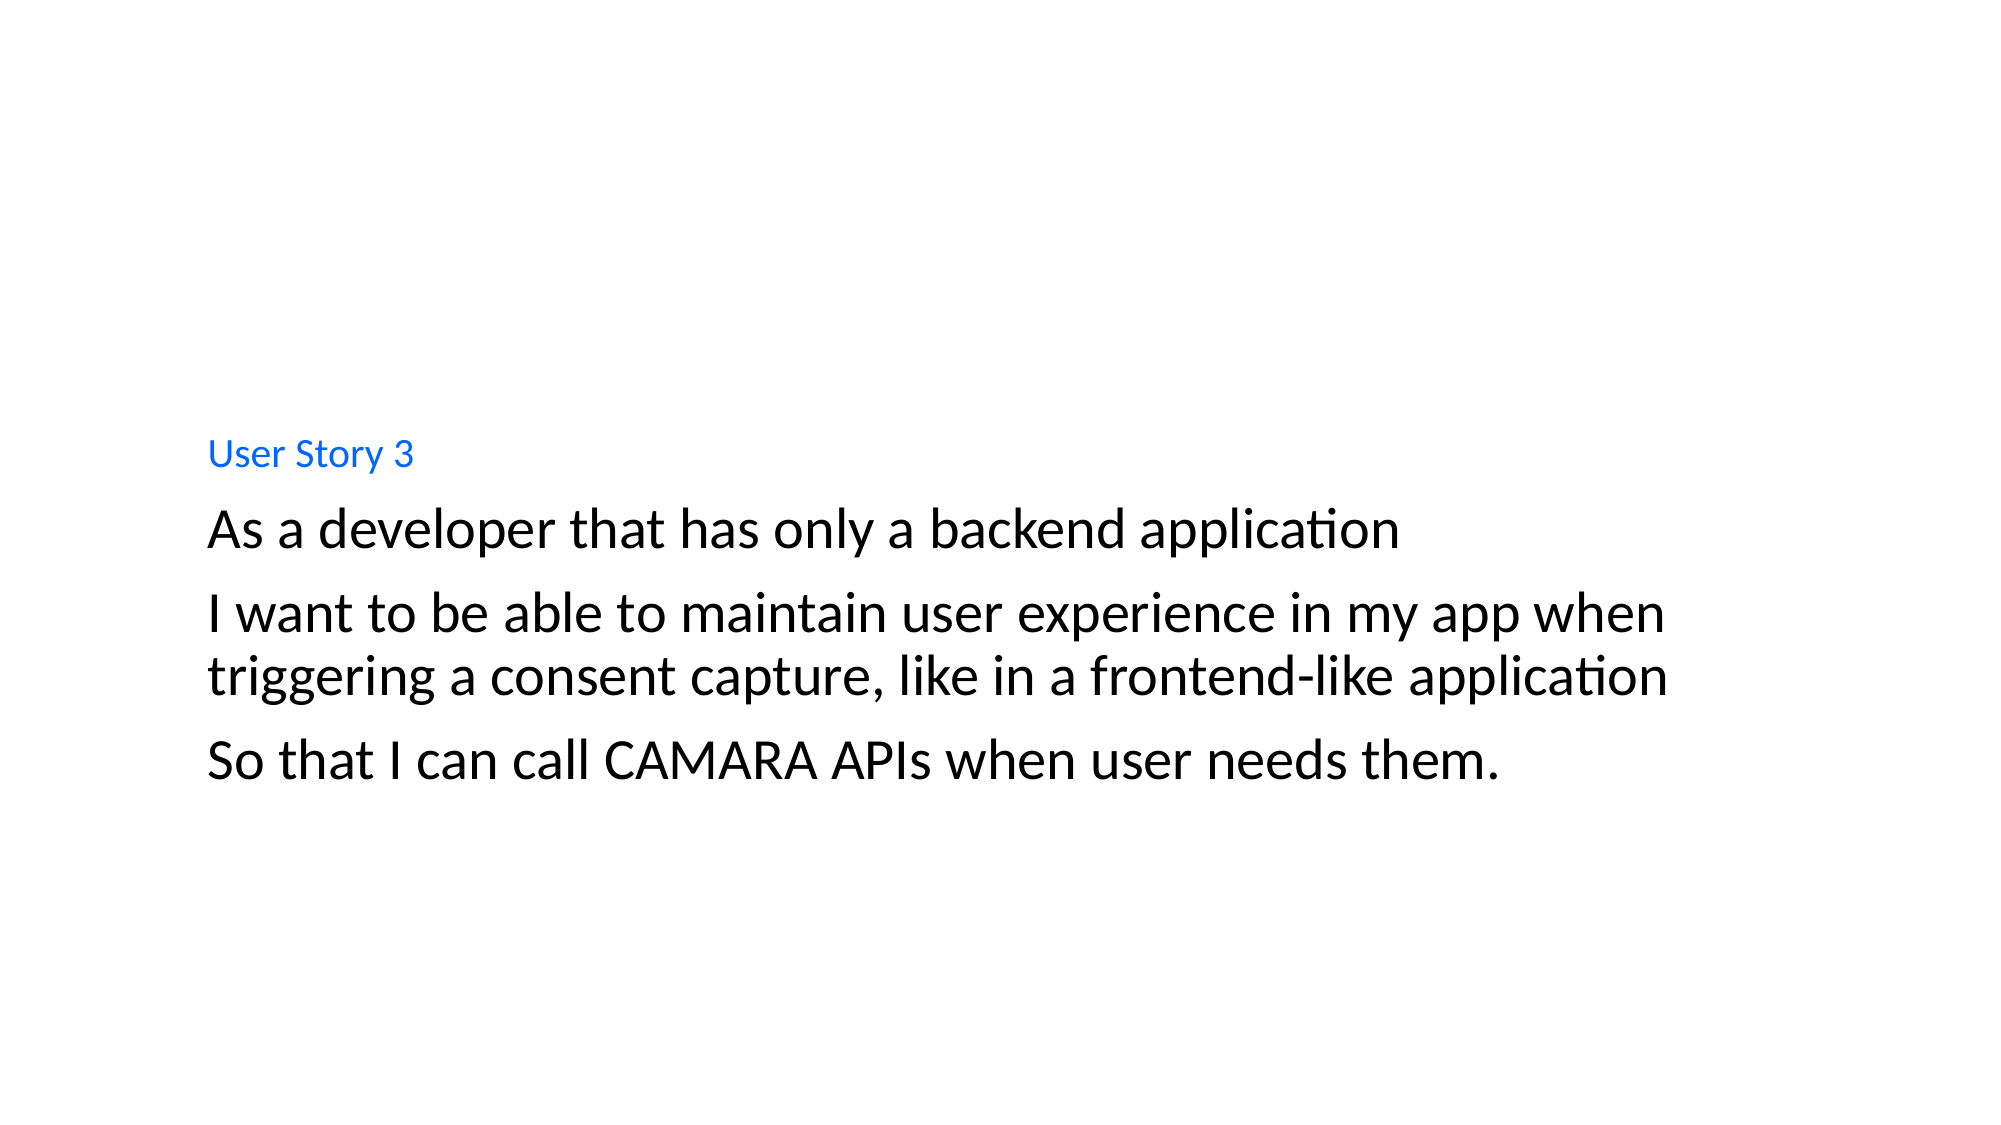

# User Story 3
As a developer that has only a backend application
I want to be able to maintain user experience in my app when triggering a consent capture, like in a frontend-like application
So that I can call CAMARA APIs when user needs them.